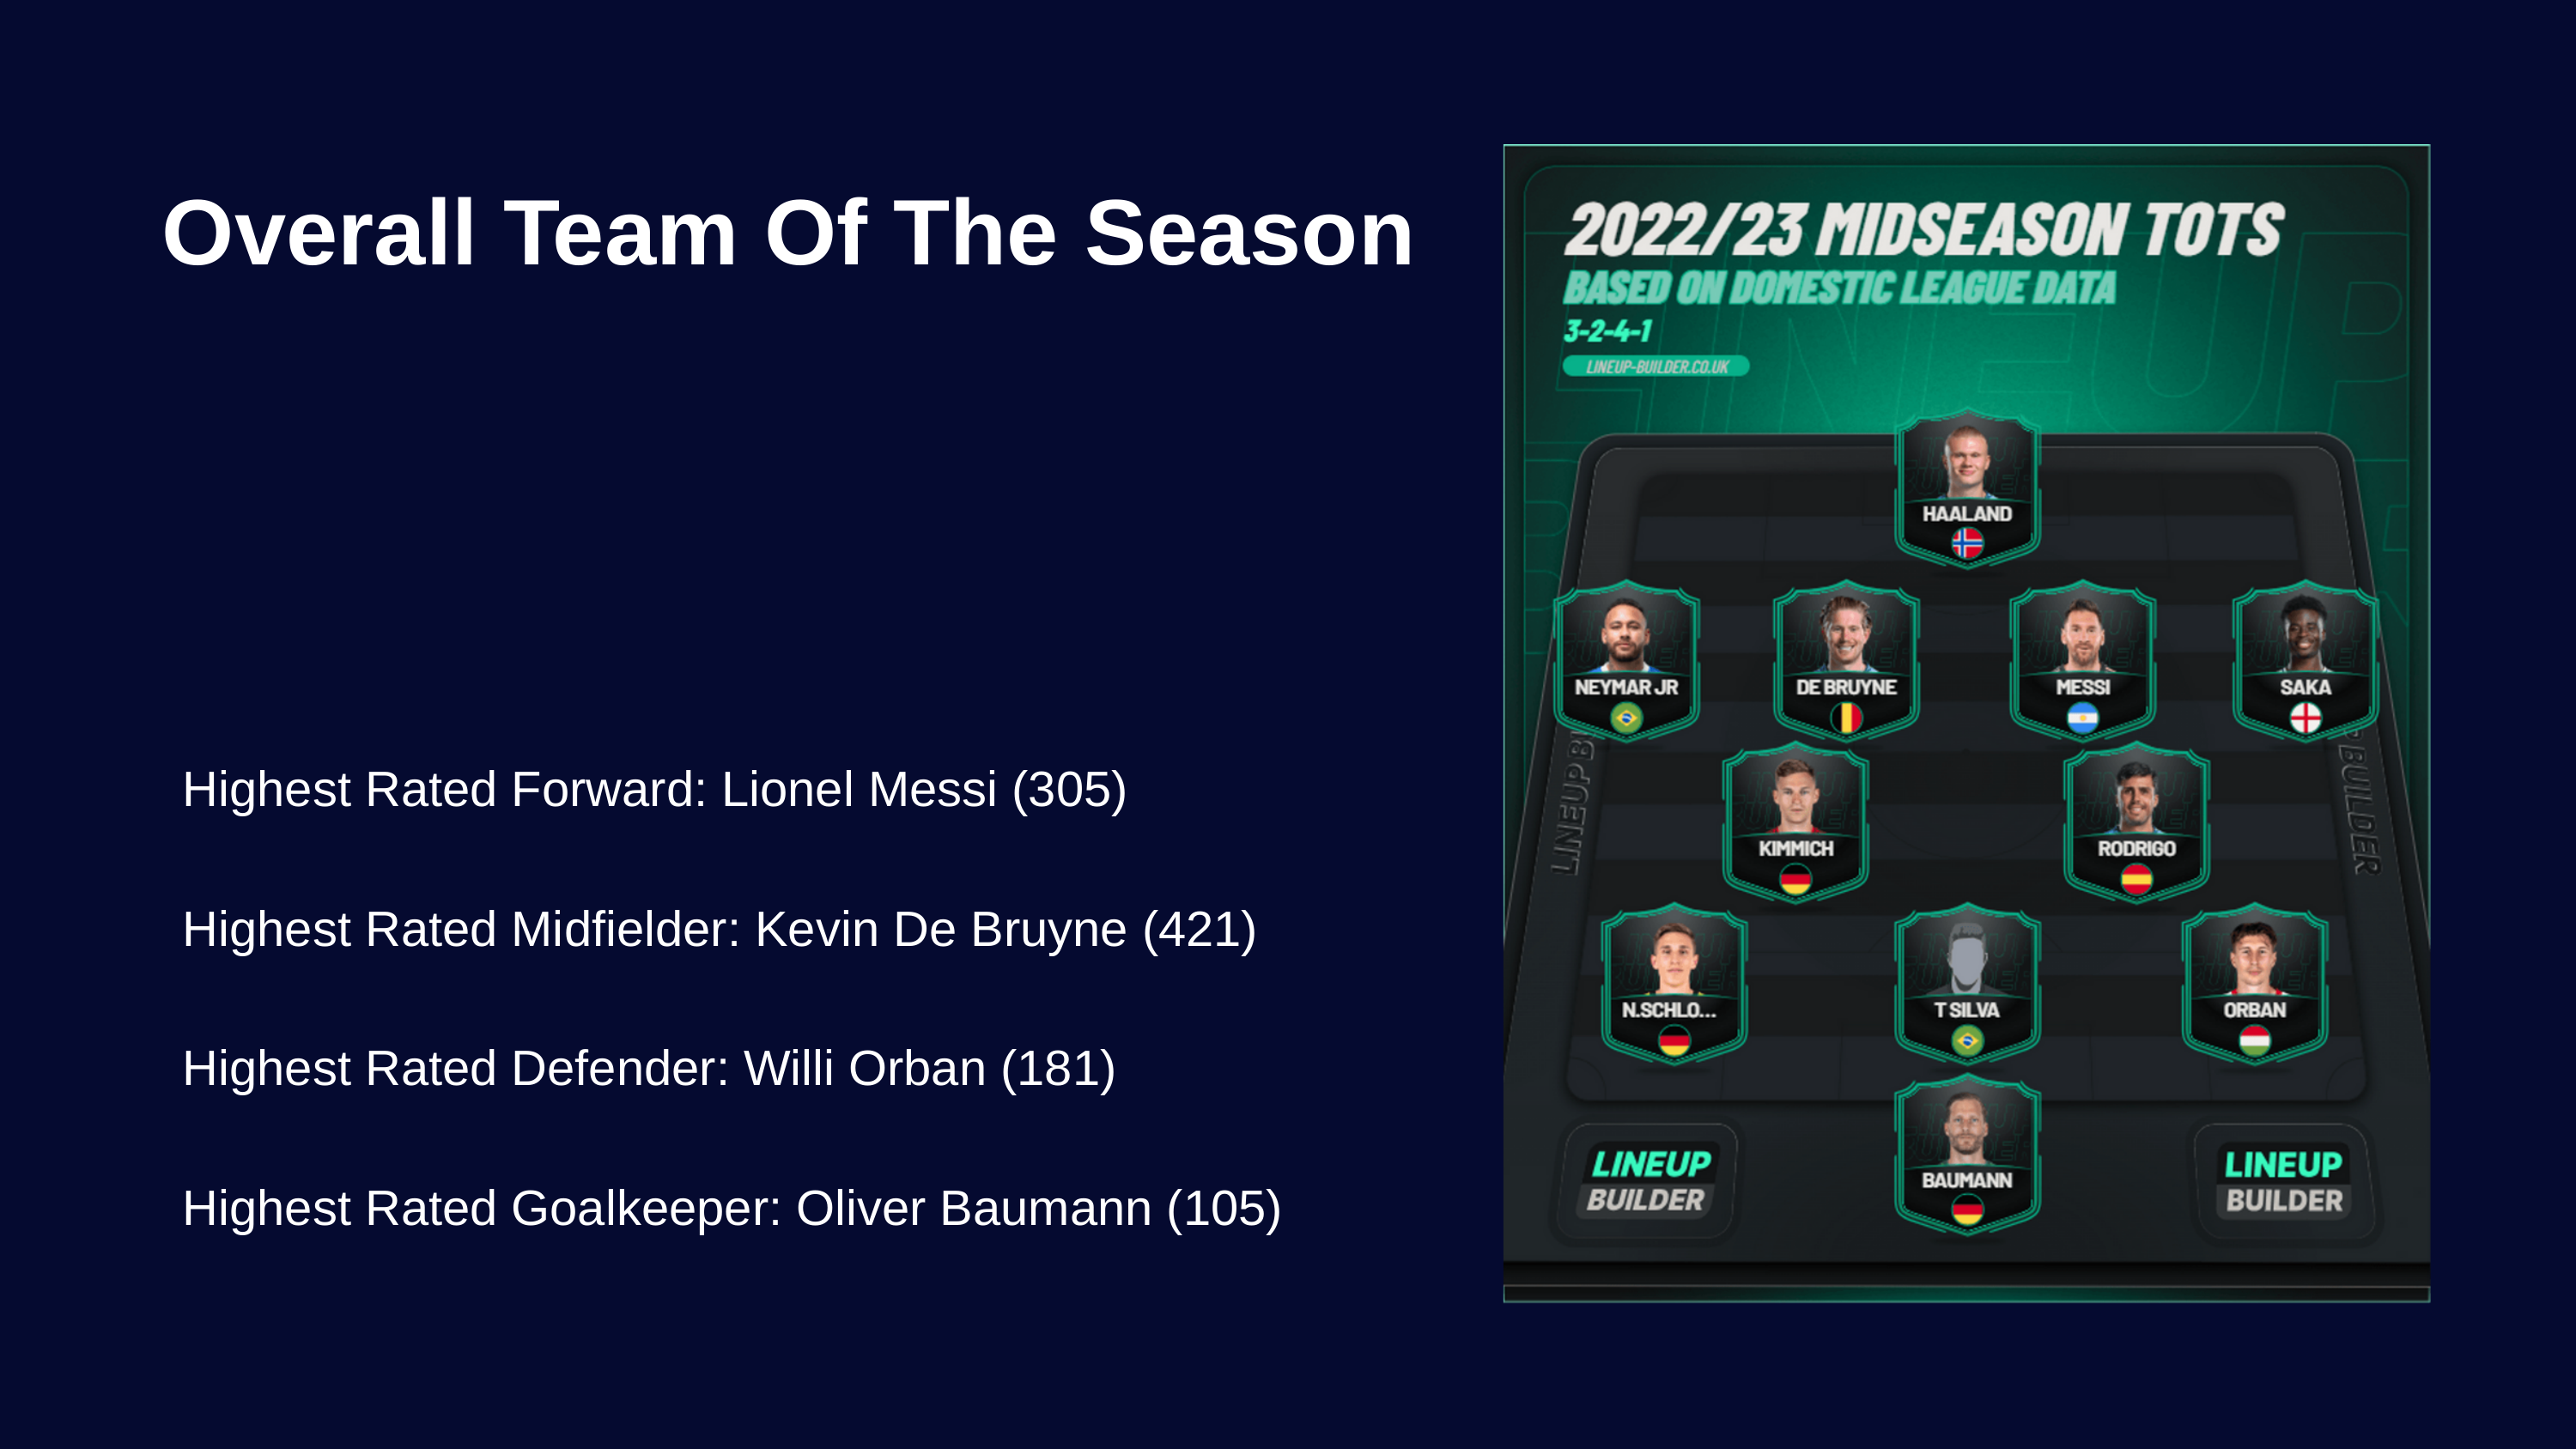

Overall Team Of The Season
Highest Rated Forward: Lionel Messi (305)

Highest Rated Midfielder: Kevin De Bruyne (421)

Highest Rated Defender: Willi Orban (181)

Highest Rated Goalkeeper: Oliver Baumann (105)